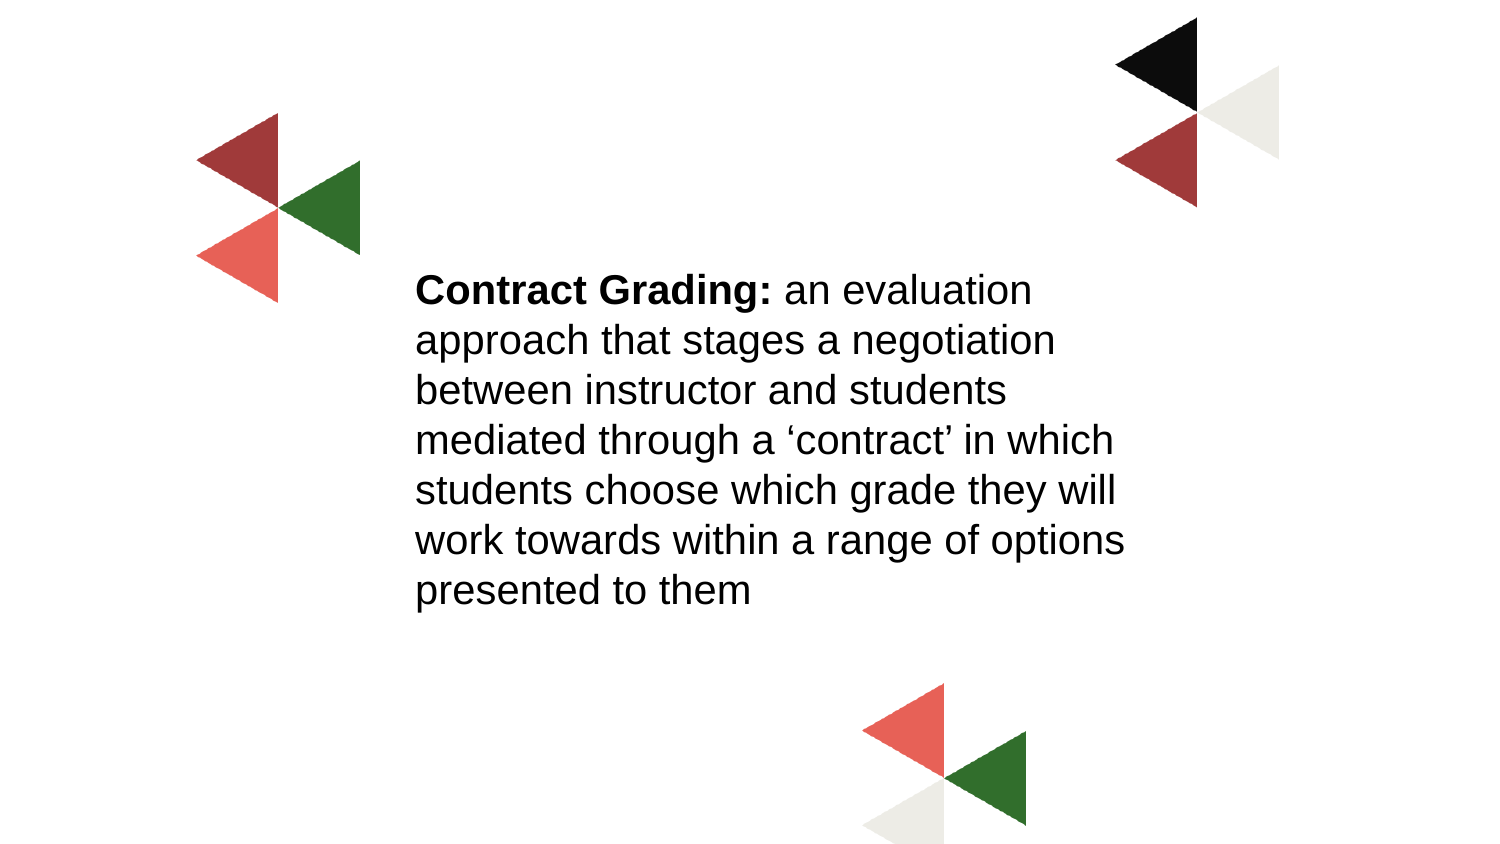

Contract Grading: an evaluation approach that stages a negotiation between instructor and students mediated through a ‘contract’ in which students choose which grade they will work towards within a range of options presented to them